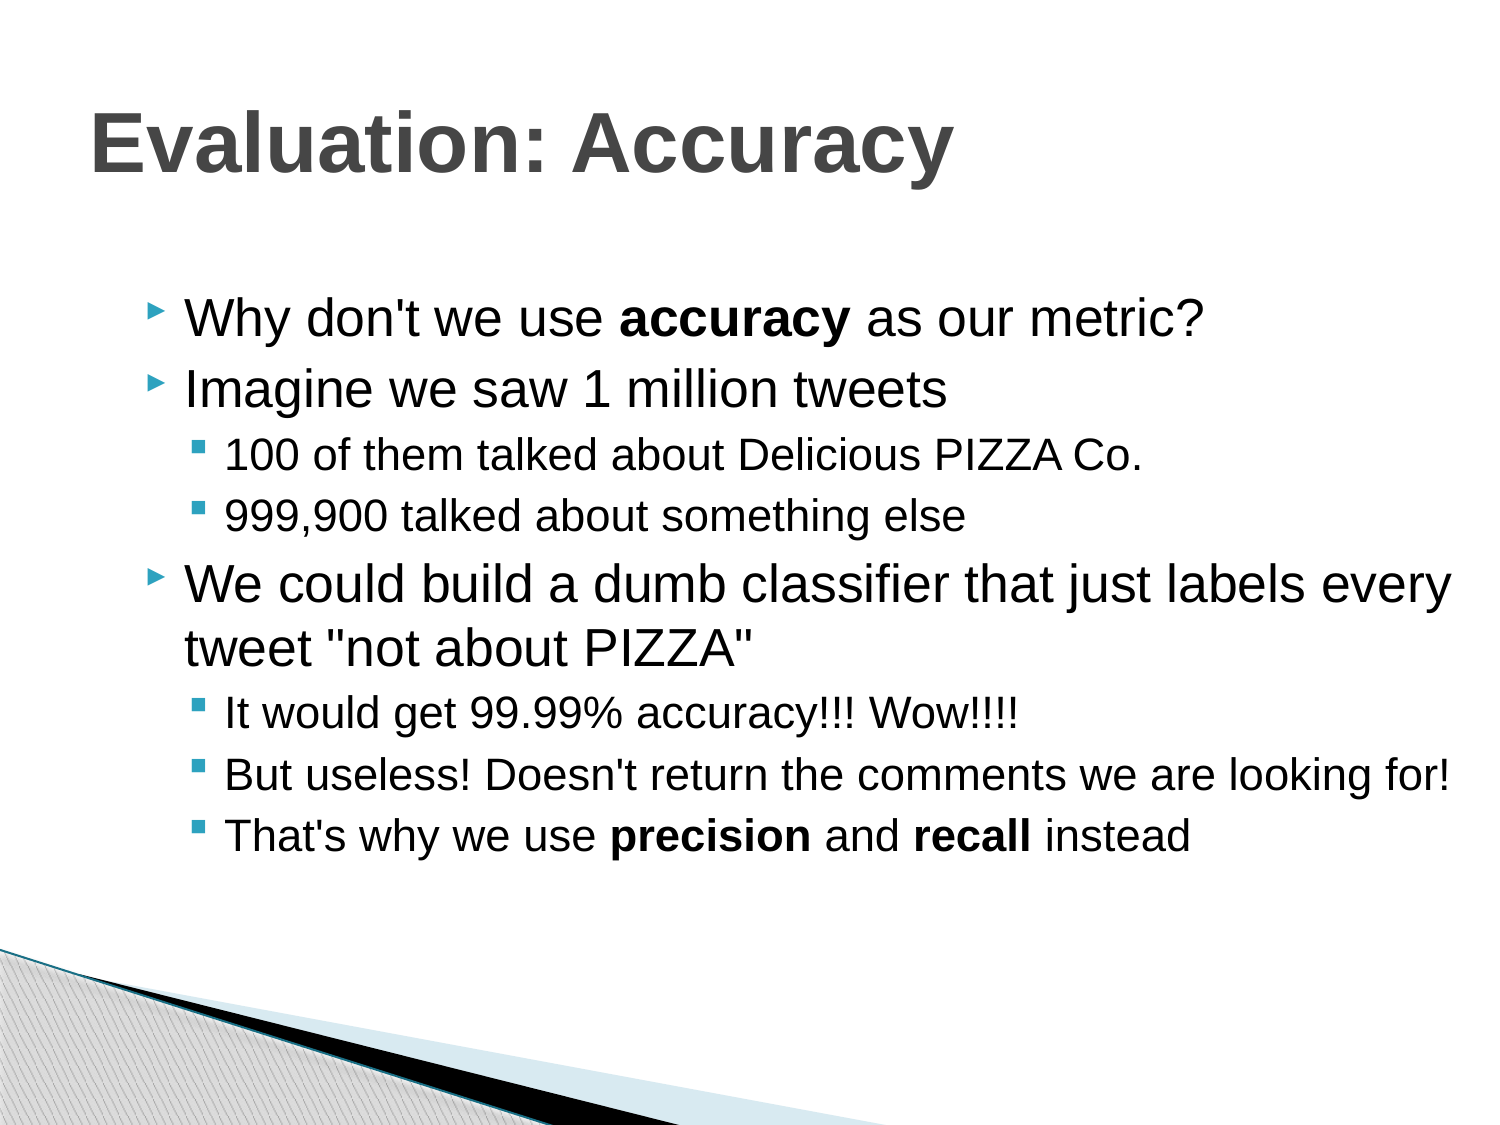

# Evaluation: Accuracy
Why don't we use accuracy as our metric?
Imagine we saw 1 million tweets
100 of them talked about Delicious PIZZA Co.
999,900 talked about something else
We could build a dumb classifier that just labels every tweet "not about PIZZA"
It would get 99.99% accuracy!!! Wow!!!!
But useless! Doesn't return the comments we are looking for!
That's why we use precision and recall instead